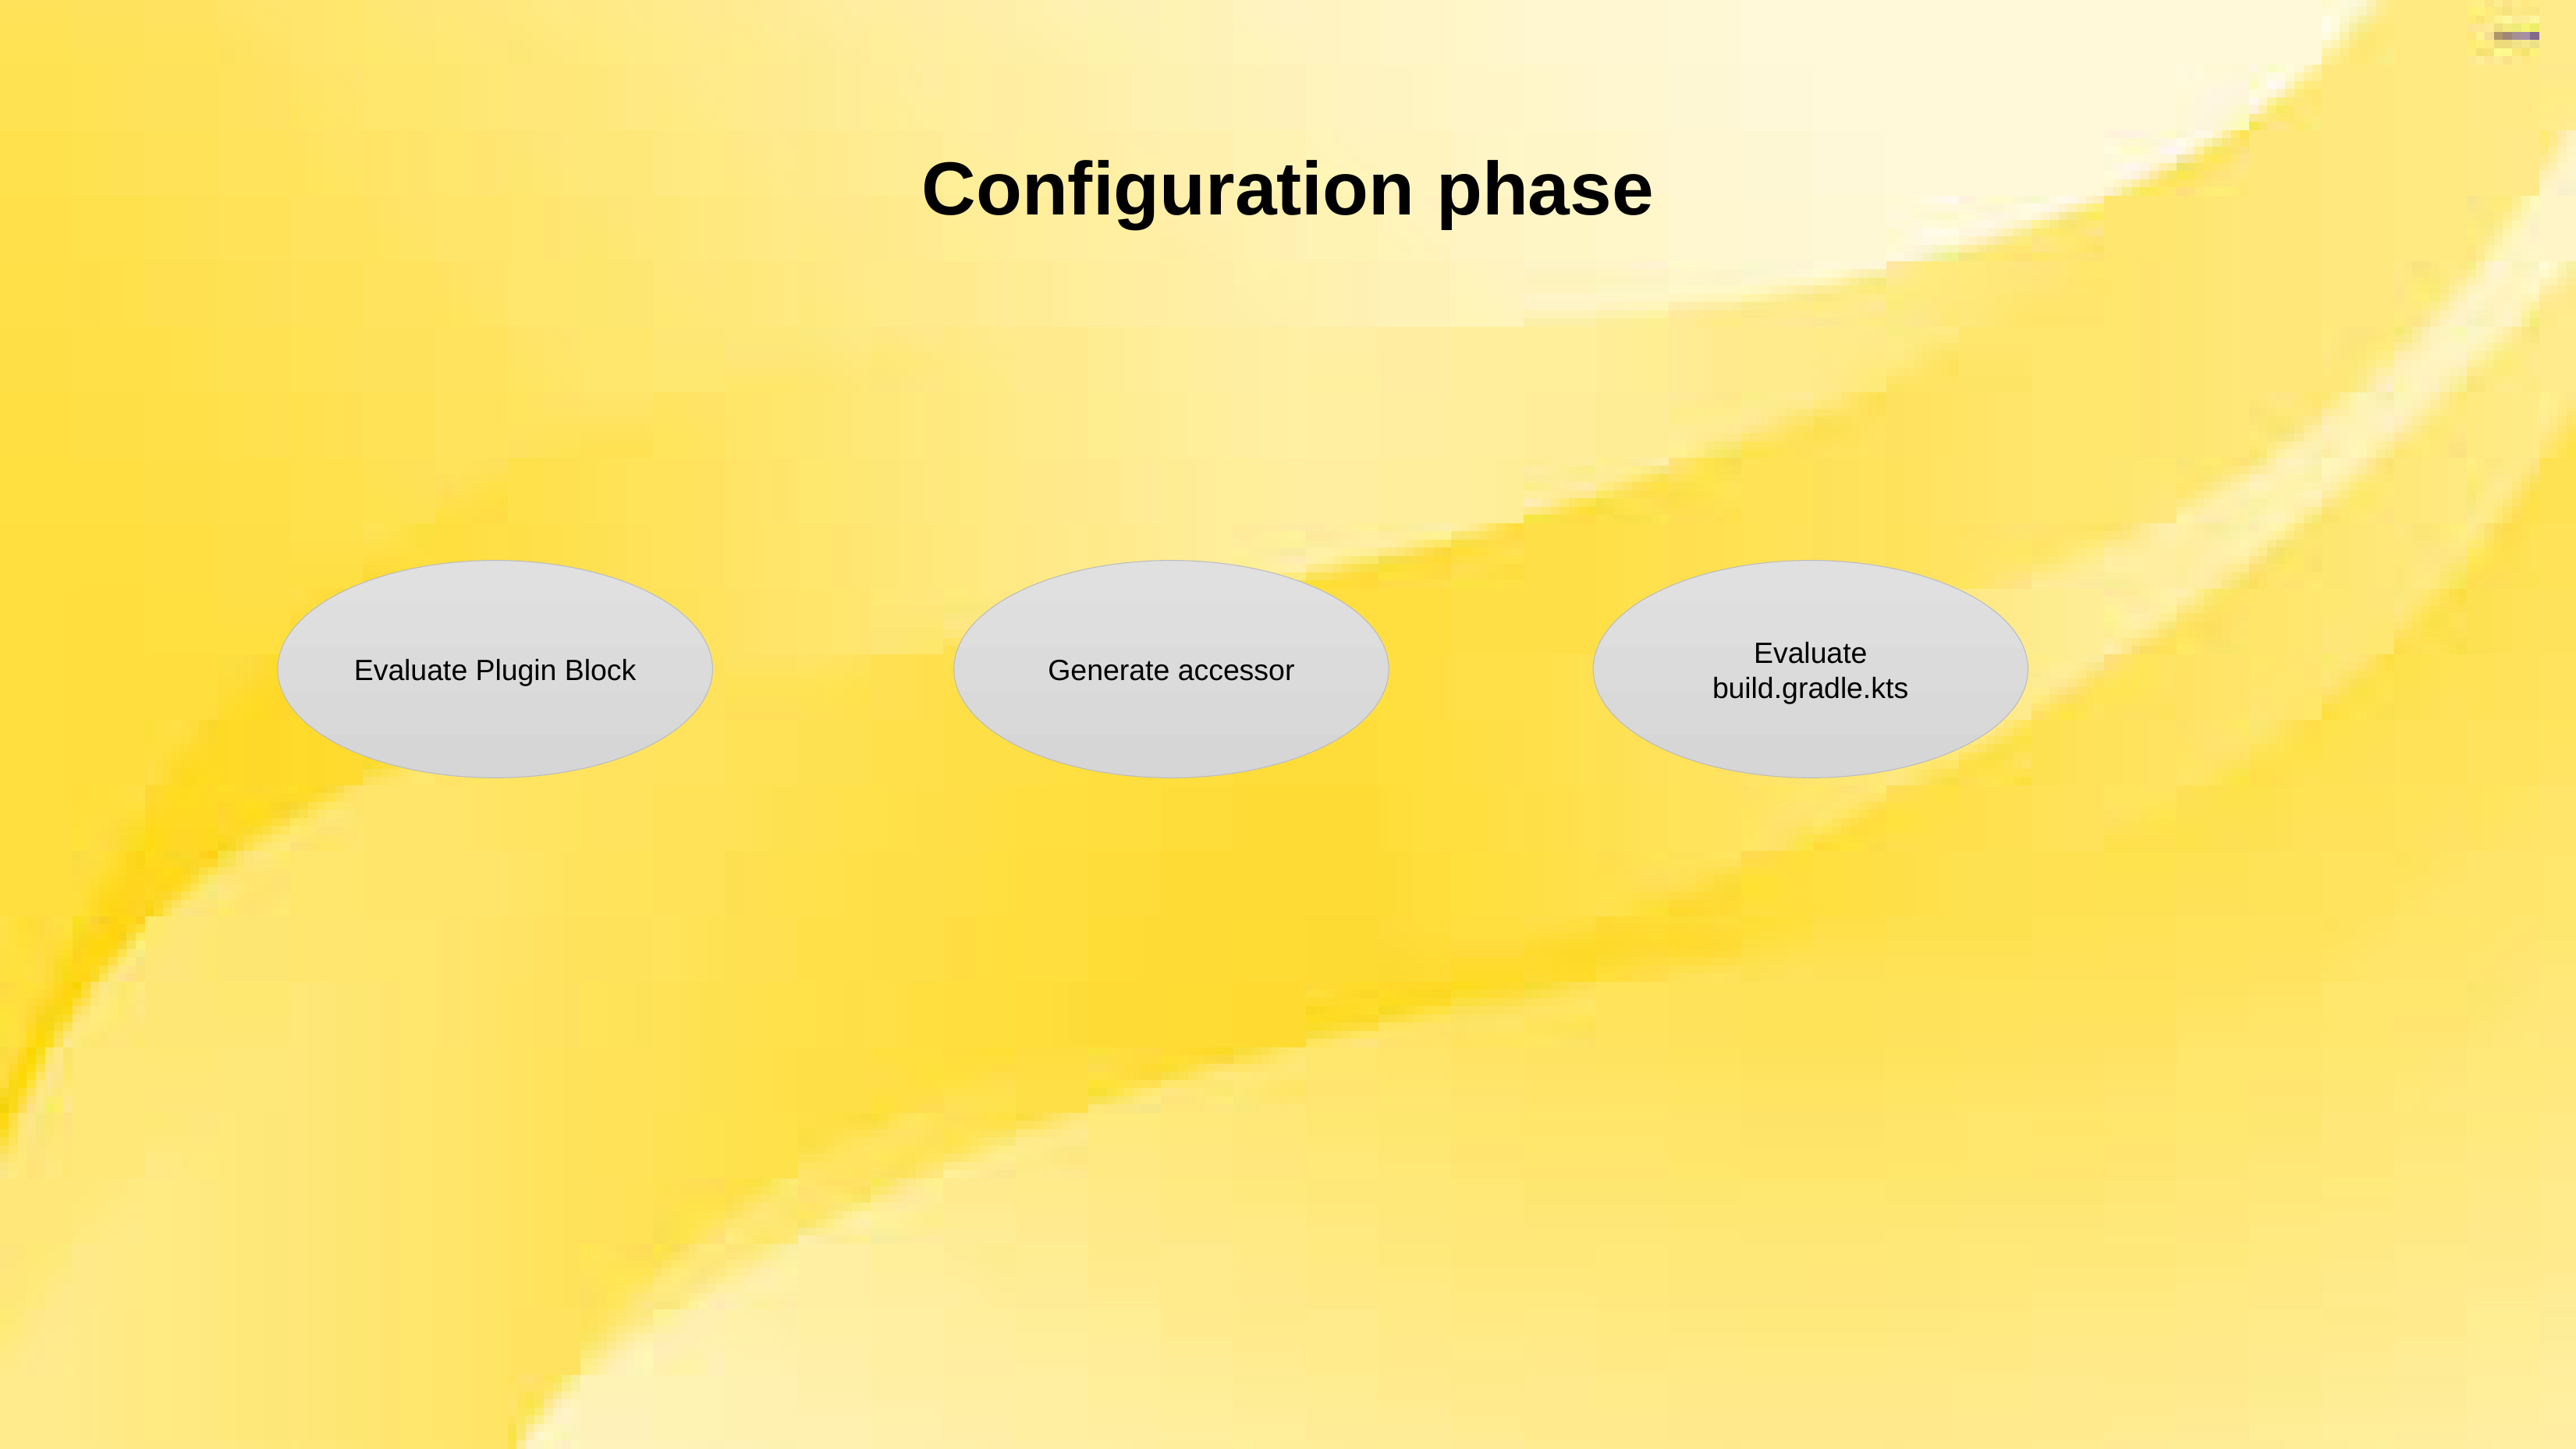

Configuration phase
Evaluate Plugin Block
Evaluate build.gradle.kts
Generate accessor